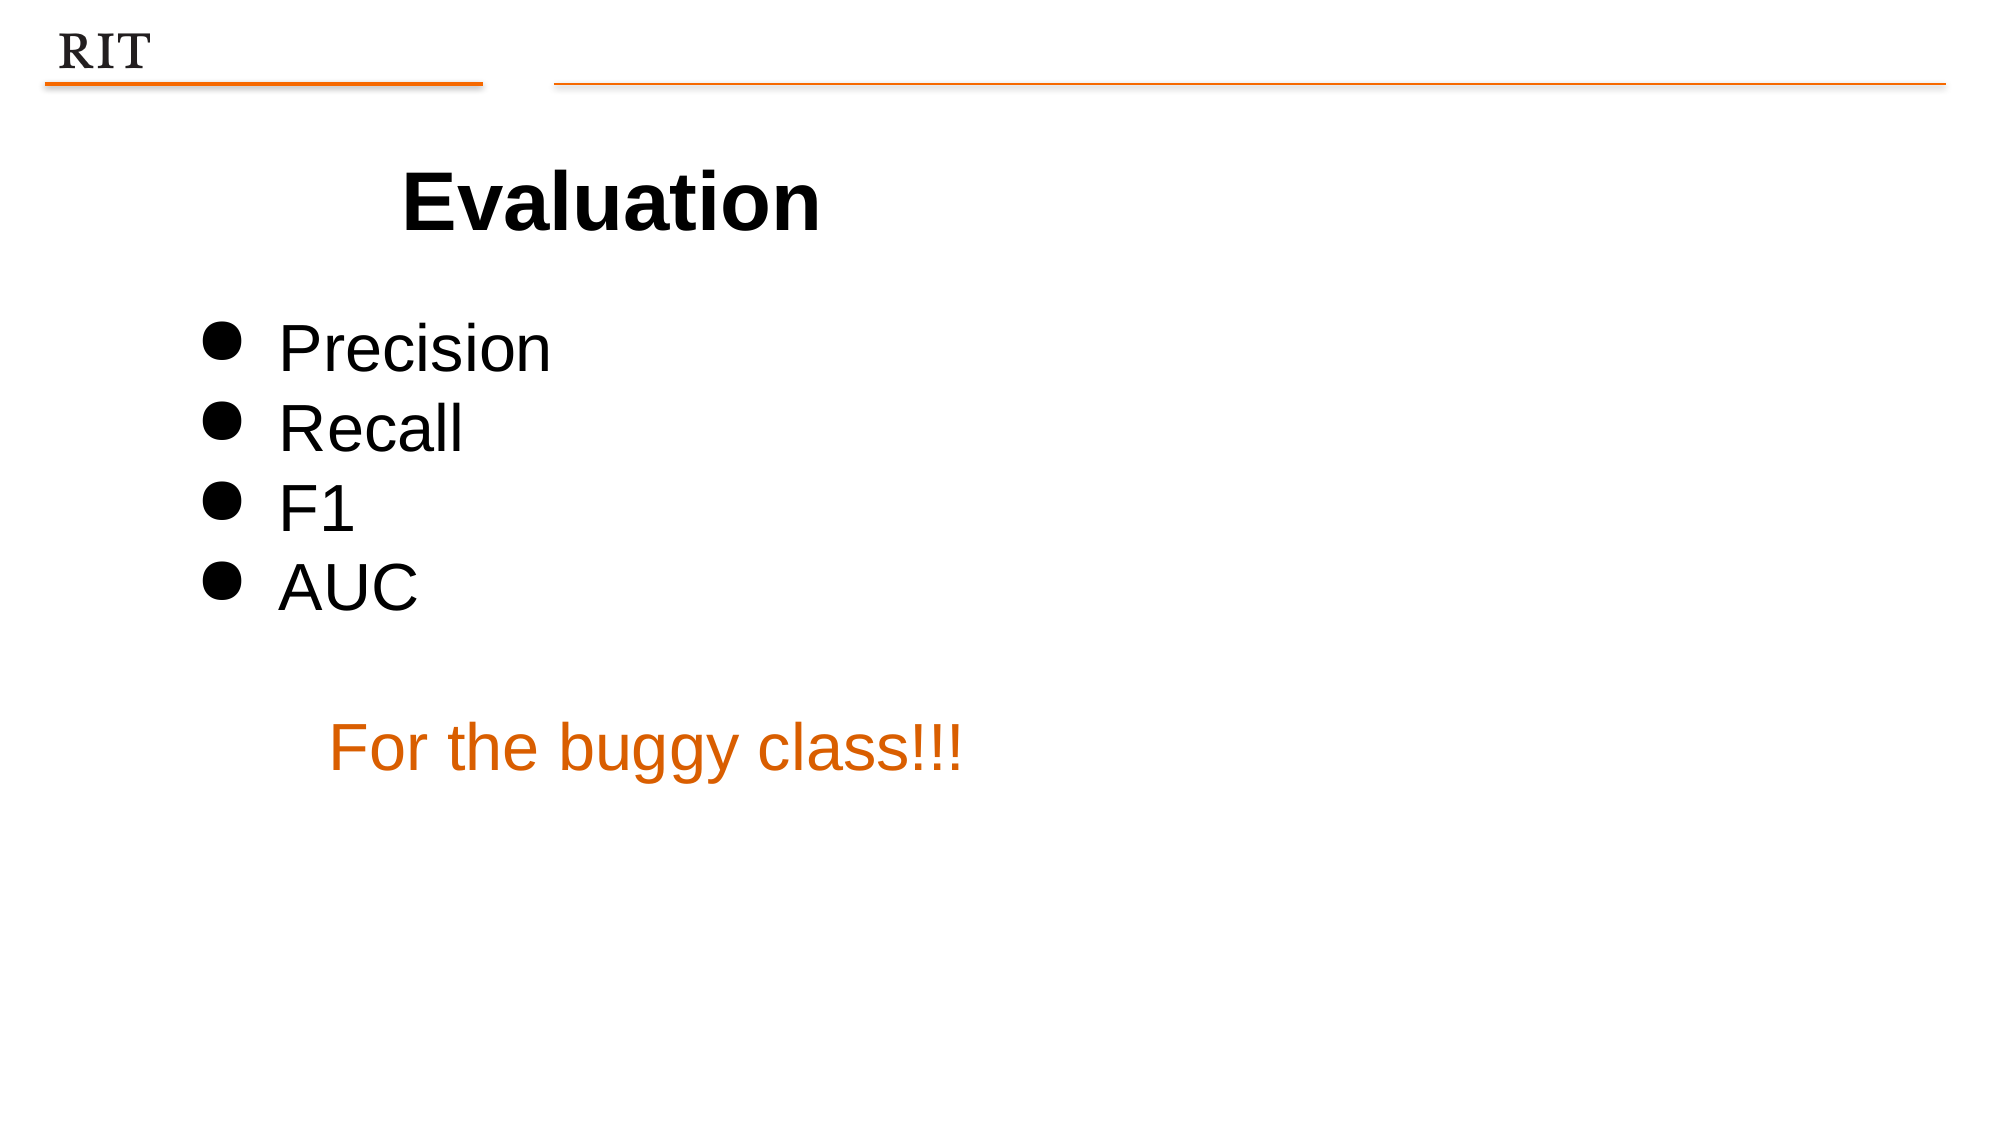

Evaluation
Precision
Recall
F1
AUC

	For the buggy class!!!